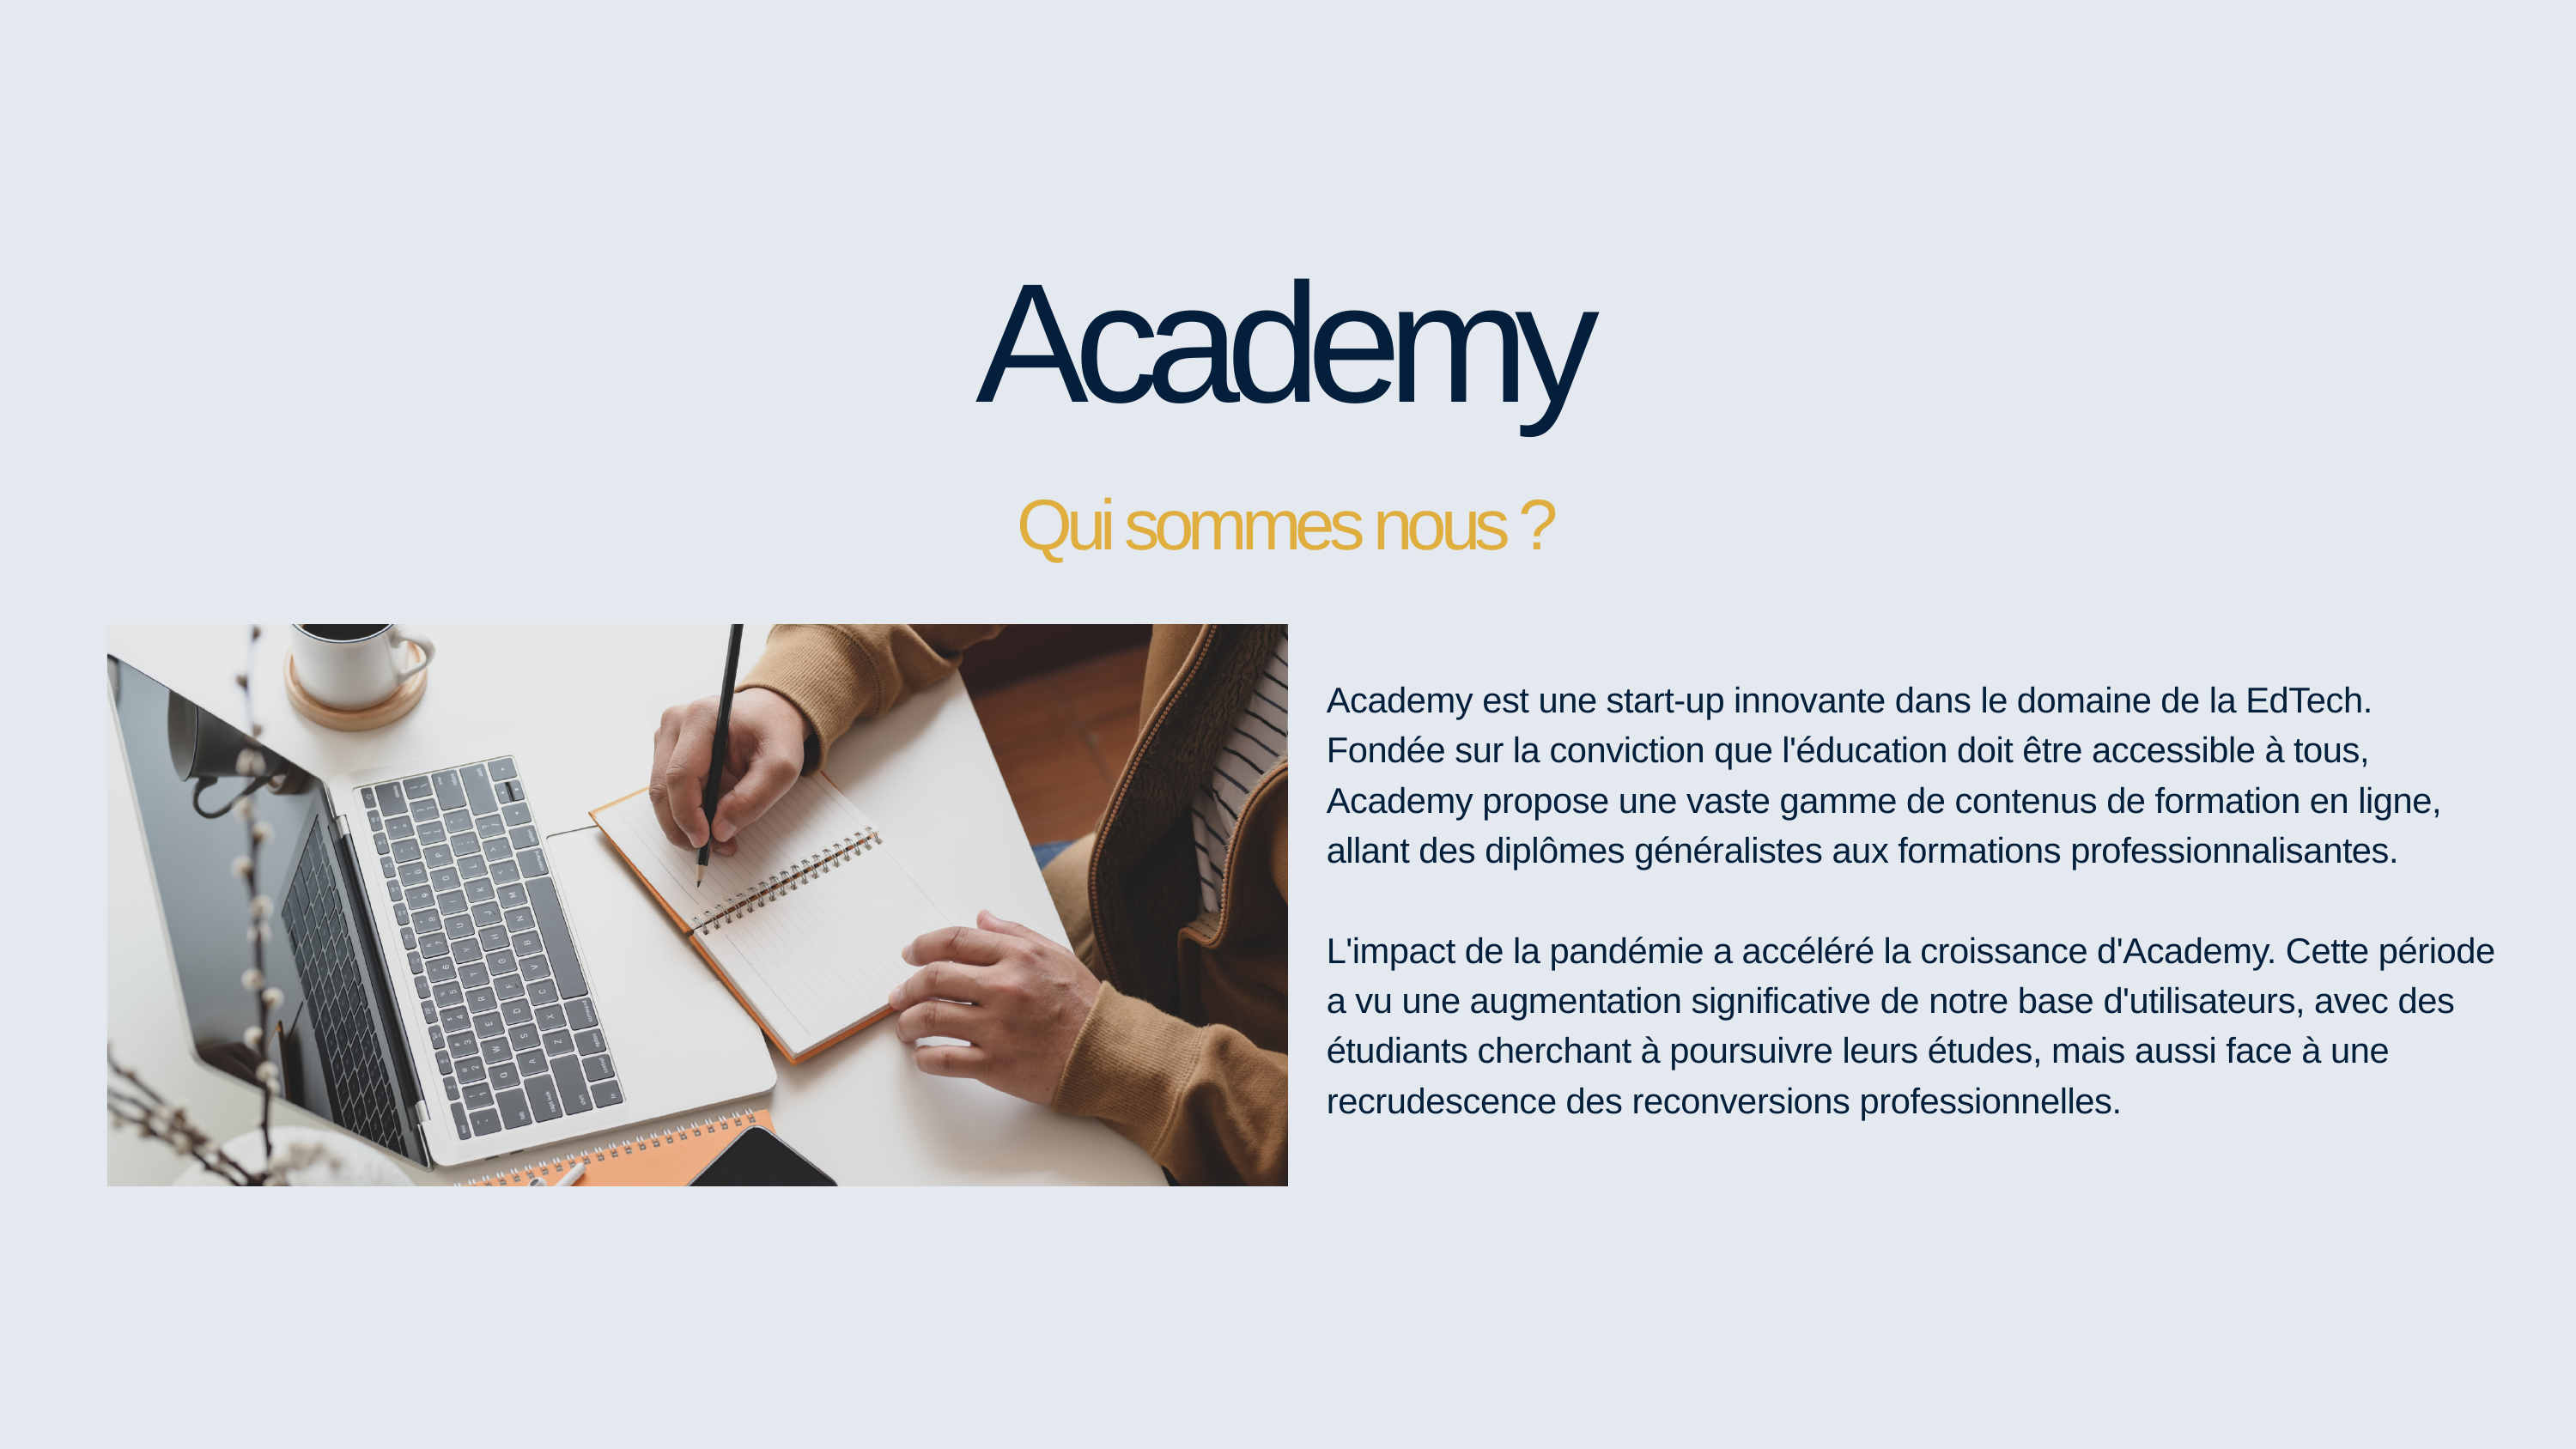

Academy
Qui sommes nous ?

Academy est une start-up innovante dans le domaine de la EdTech. Fondée sur la conviction que l'éducation doit être accessible à tous, Academy propose une vaste gamme de contenus de formation en ligne, allant des diplômes généralistes aux formations professionnalisantes.

L'impact de la pandémie a accéléré la croissance d'Academy. Cette période a vu une augmentation significative de notre base d'utilisateurs, avec des étudiants cherchant à poursuivre leurs études, mais aussi face à une recrudescence des reconversions professionnelles.